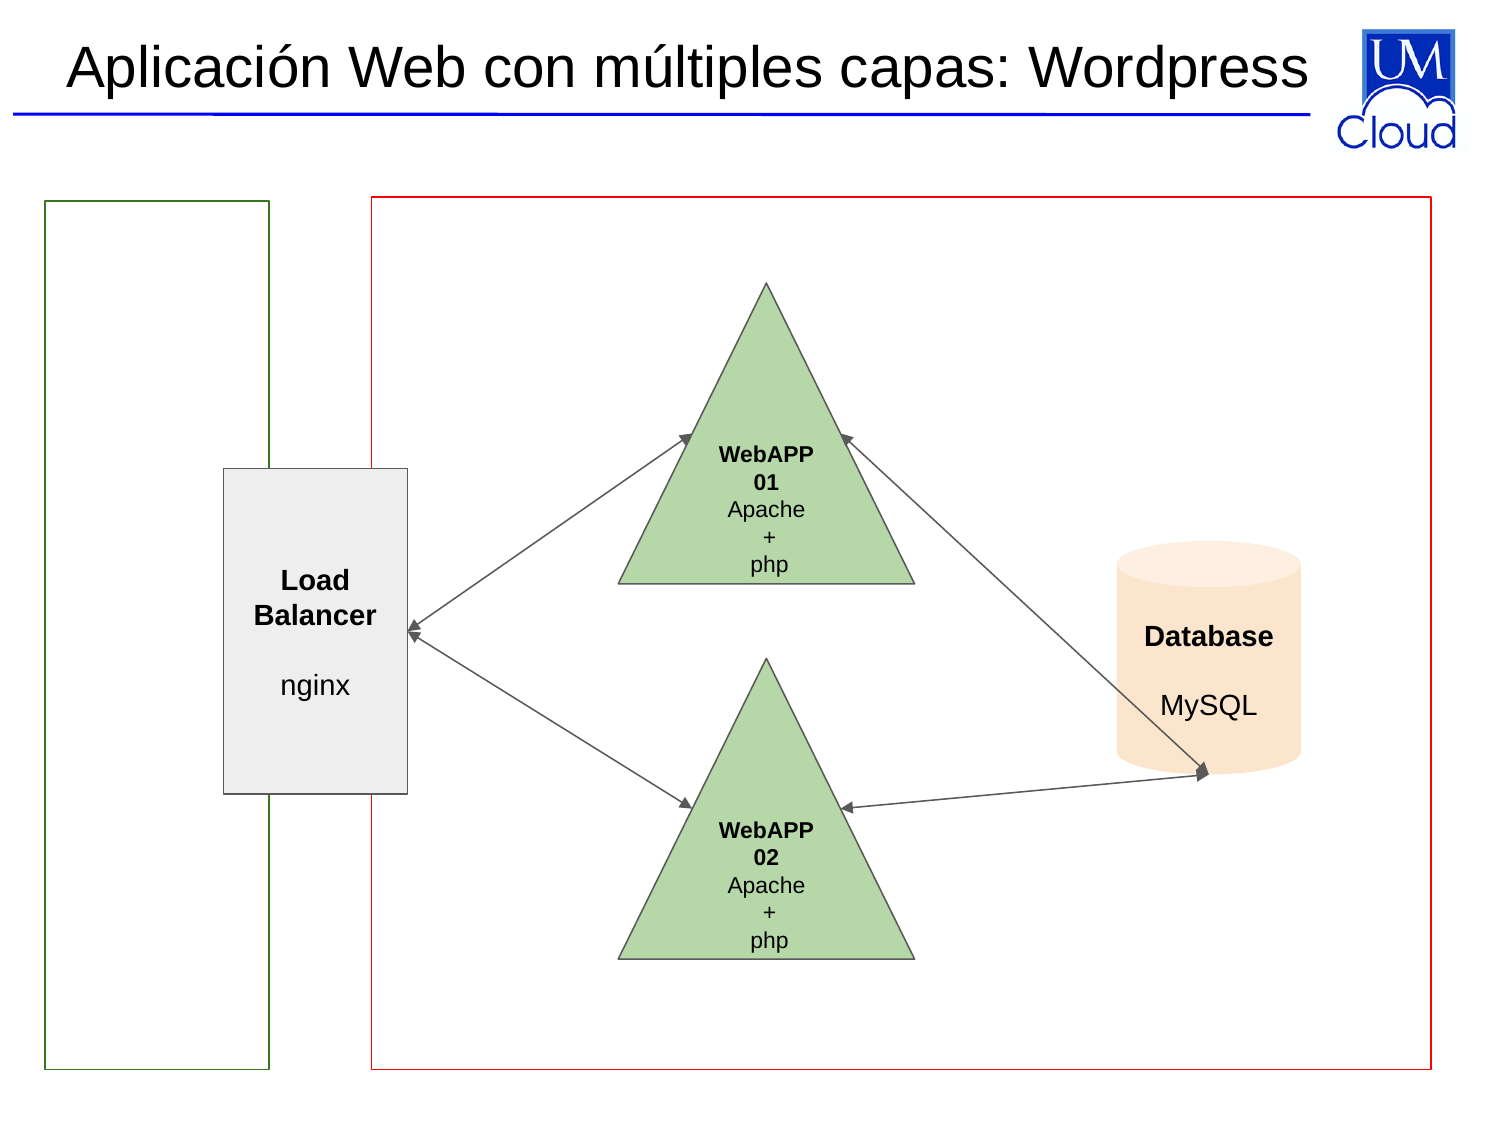

# Aplicación Web con múltiples capas: Wordpress

WebAPP
01
Apache
 +
 php
Load Balancer

nginx
Database

MySQL
WebAPP
02
Apache
 +
 php